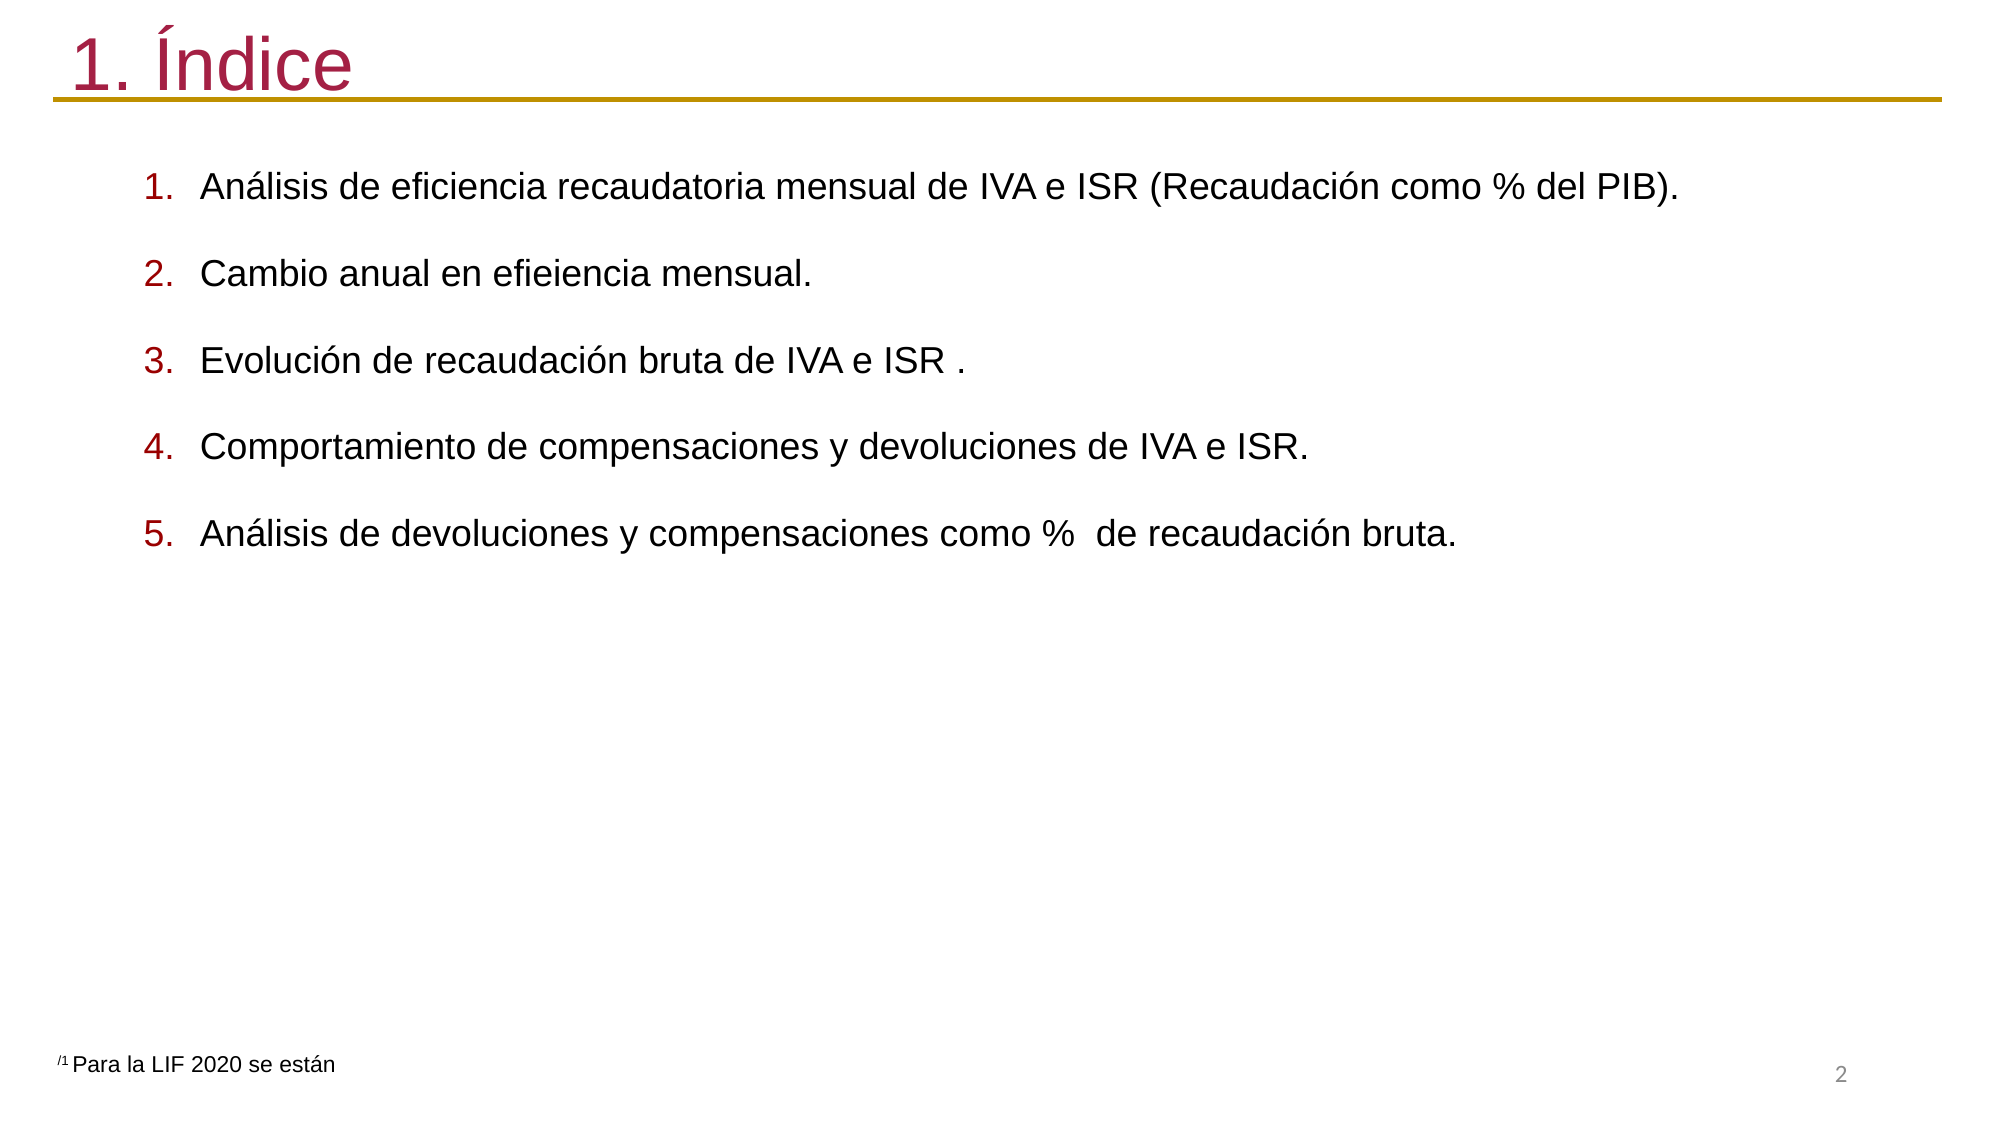

1. Índice
Análisis de eficiencia recaudatoria mensual de IVA e ISR (Recaudación como % del PIB).
Cambio anual en efieiencia mensual.
Evolución de recaudación bruta de IVA e ISR .
Comportamiento de compensaciones y devoluciones de IVA e ISR.
Análisis de devoluciones y compensaciones como %  de recaudación bruta.

/1 Para la LIF 2020 se están
2